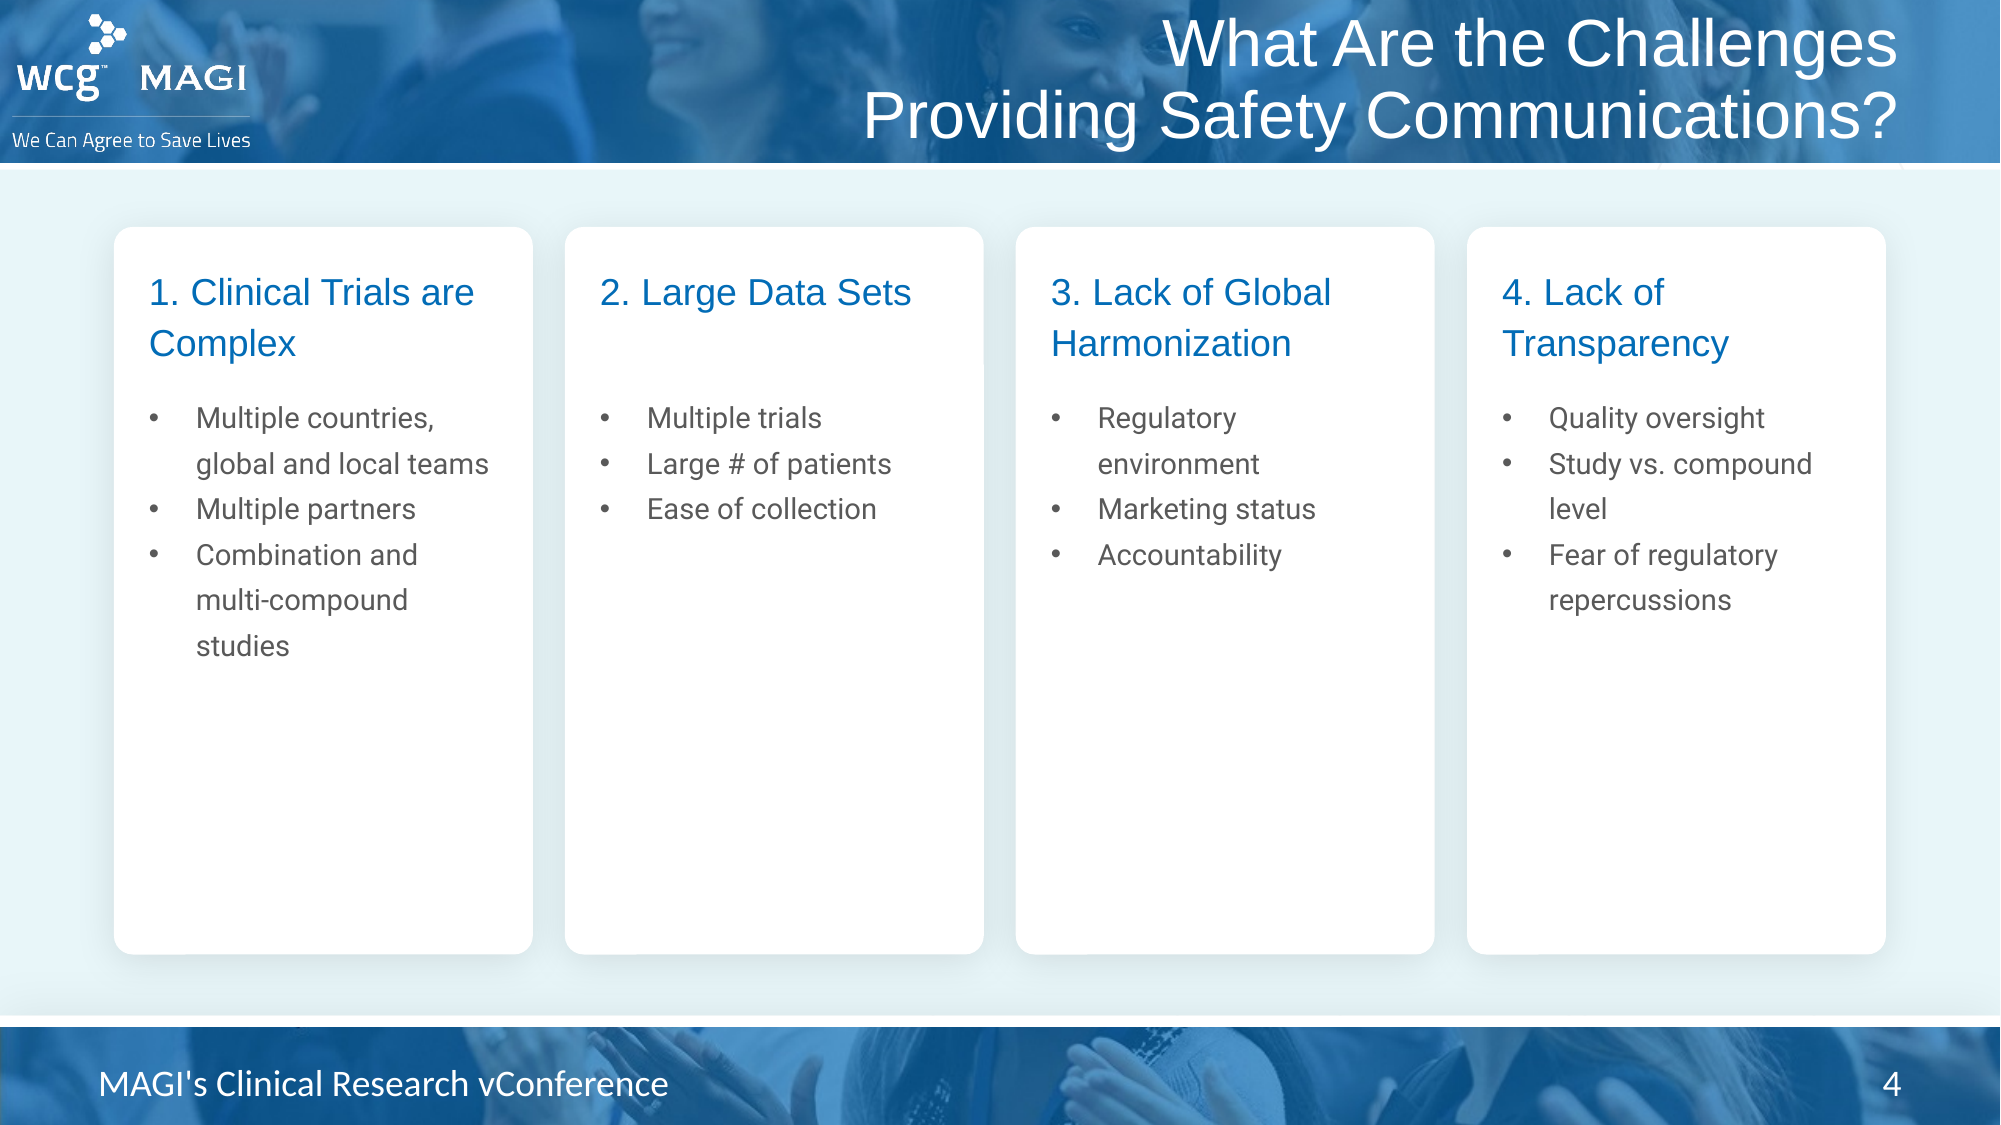

# What Are the Challenges Providing Safety Communications?
1. Clinical Trials are Complex
Multiple countries, global and local teams
Multiple partners
Combination and multi-compound studies
2. Large Data Sets
Multiple trials
Large # of patients
Ease of collection

3. Lack of Global Harmonization
Regulatory environment
Marketing status
Accountability

4. Lack of Transparency
Quality oversight
Study vs. compound level
Fear of regulatory repercussions